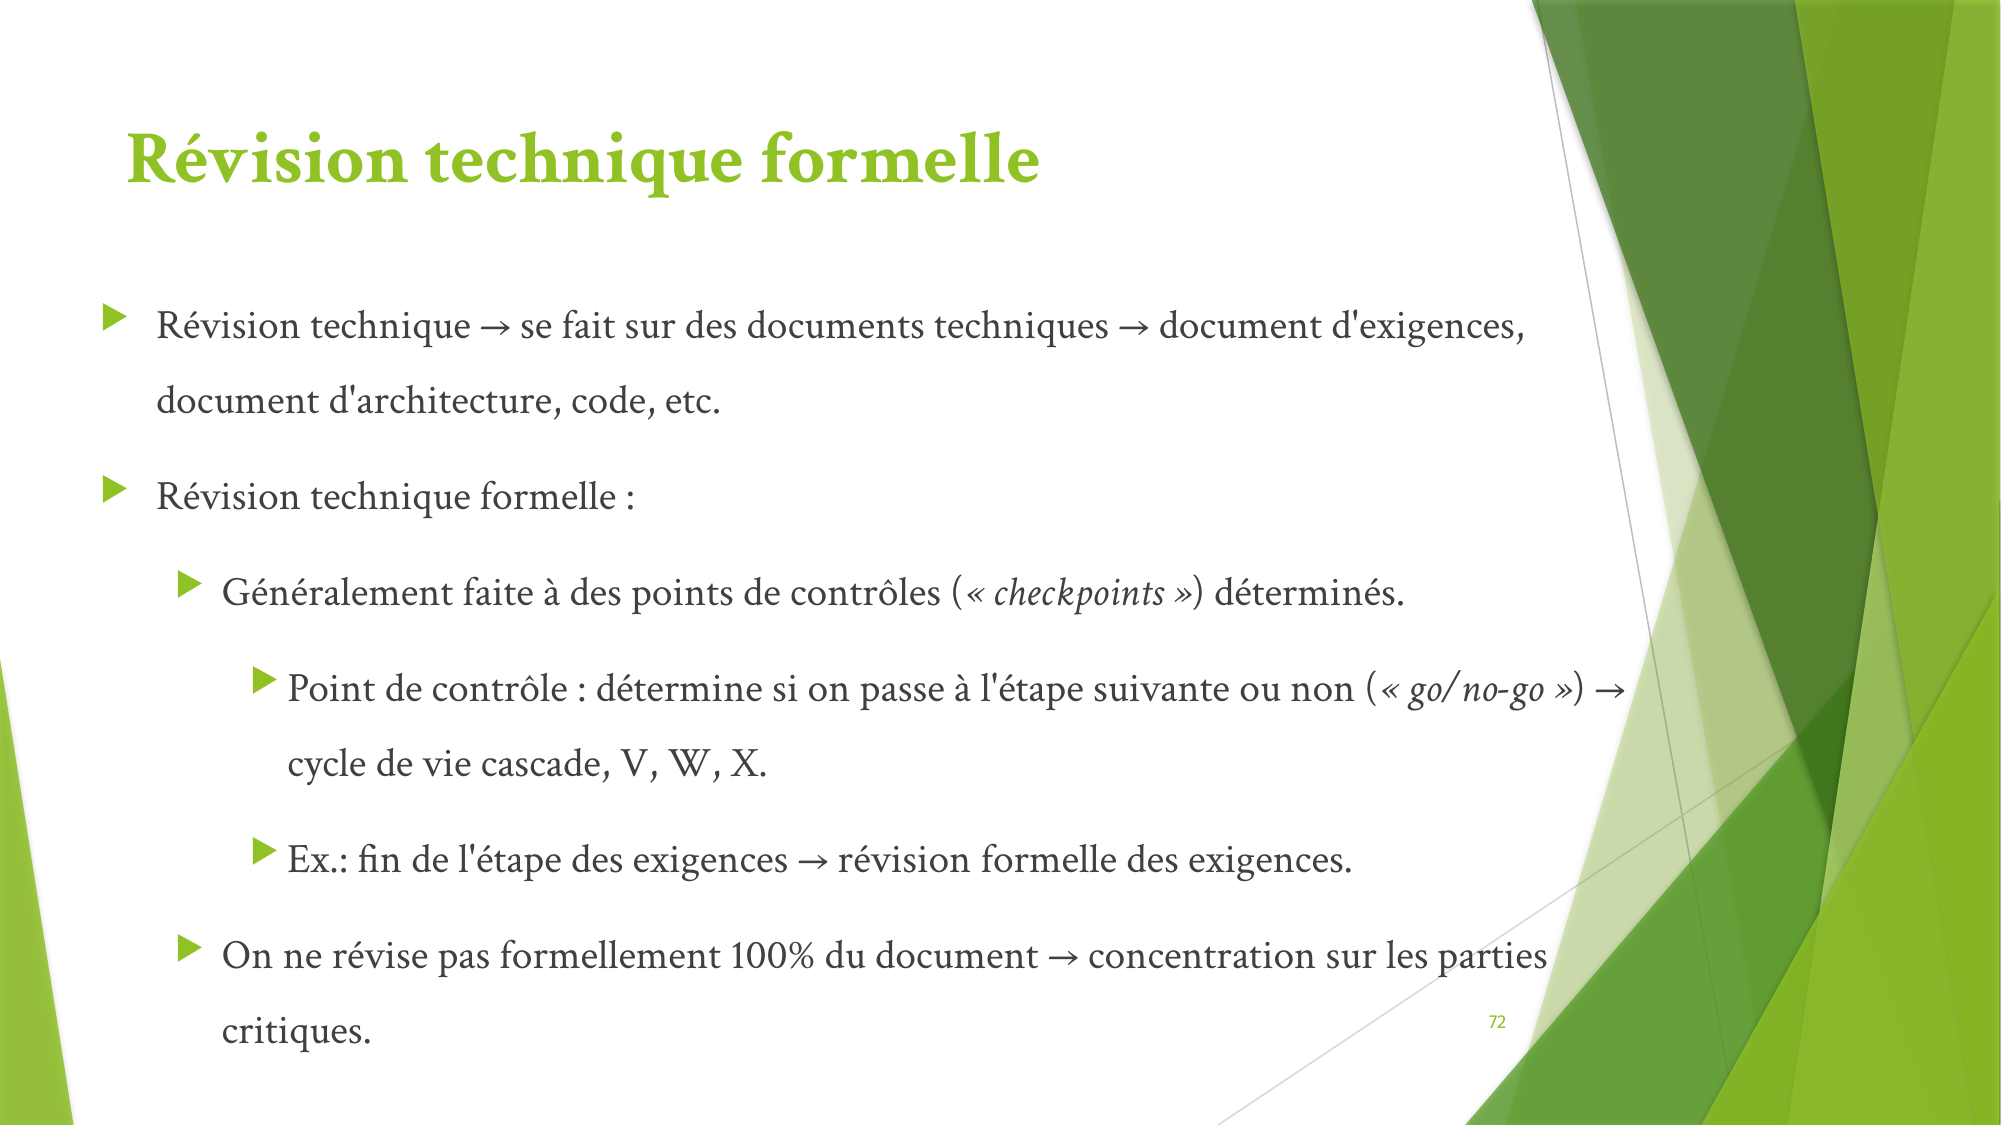

# Révision technique formelle
Révision technique → se fait sur des documents techniques → document d'exigences, document d'architecture, code, etc.
Révision technique formelle :
Généralement faite à des points de contrôles (« checkpoints ») déterminés.
Point de contrôle : détermine si on passe à l'étape suivante ou non (« go/no-go ») → cycle de vie cascade, V, W, X.
Ex.: fin de l'étape des exigences → révision formelle des exigences.
On ne révise pas formellement 100% du document → concentration sur les parties critiques.

72